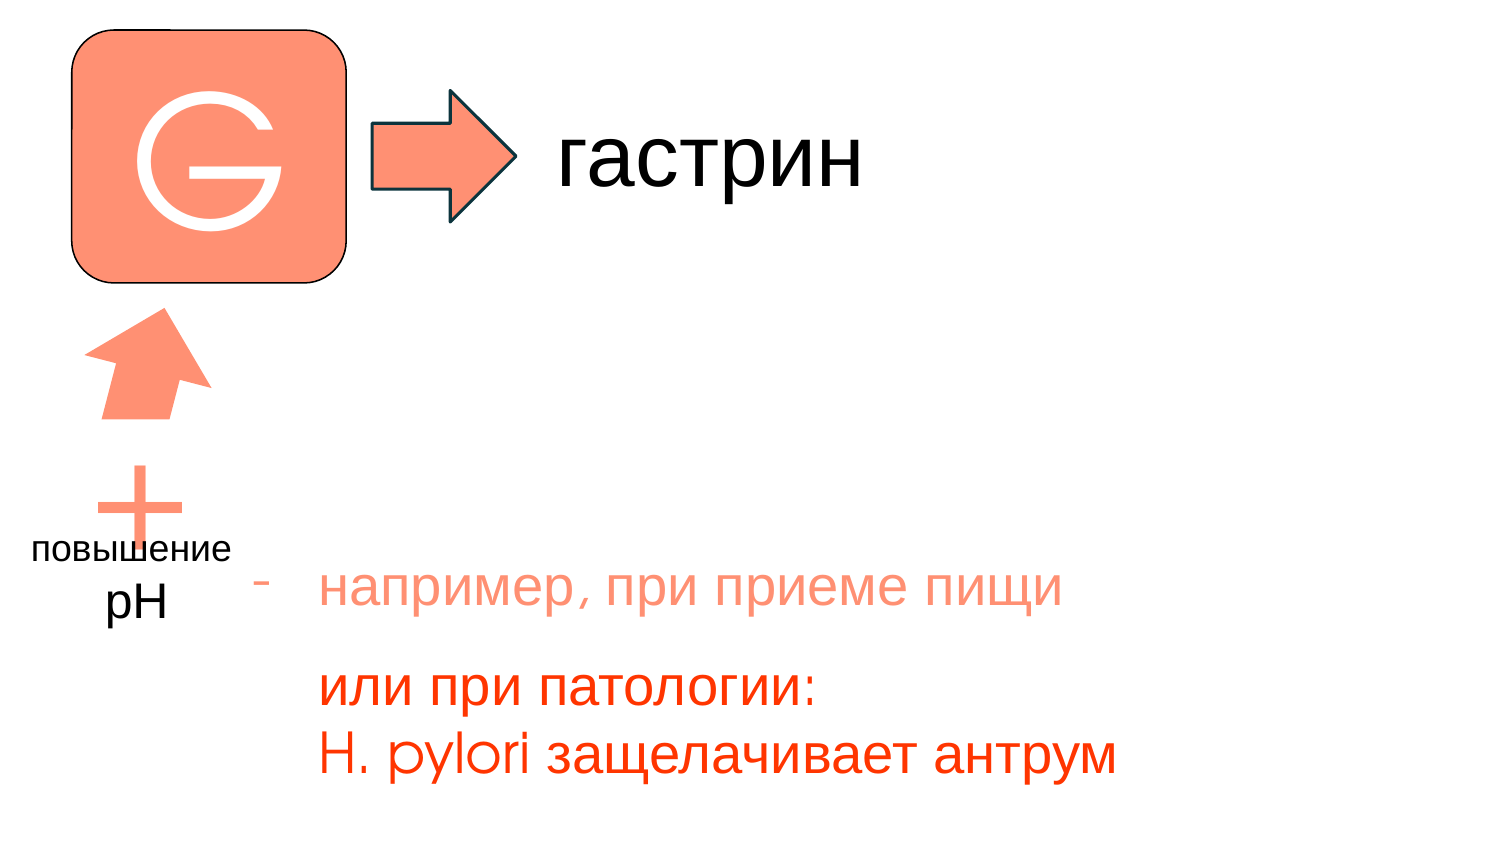

гастрин

# G

+
повышение
рН

GRP

Ca2+

например, при приеме пищи

или при патологии:
H. pylori защелачивает антрум